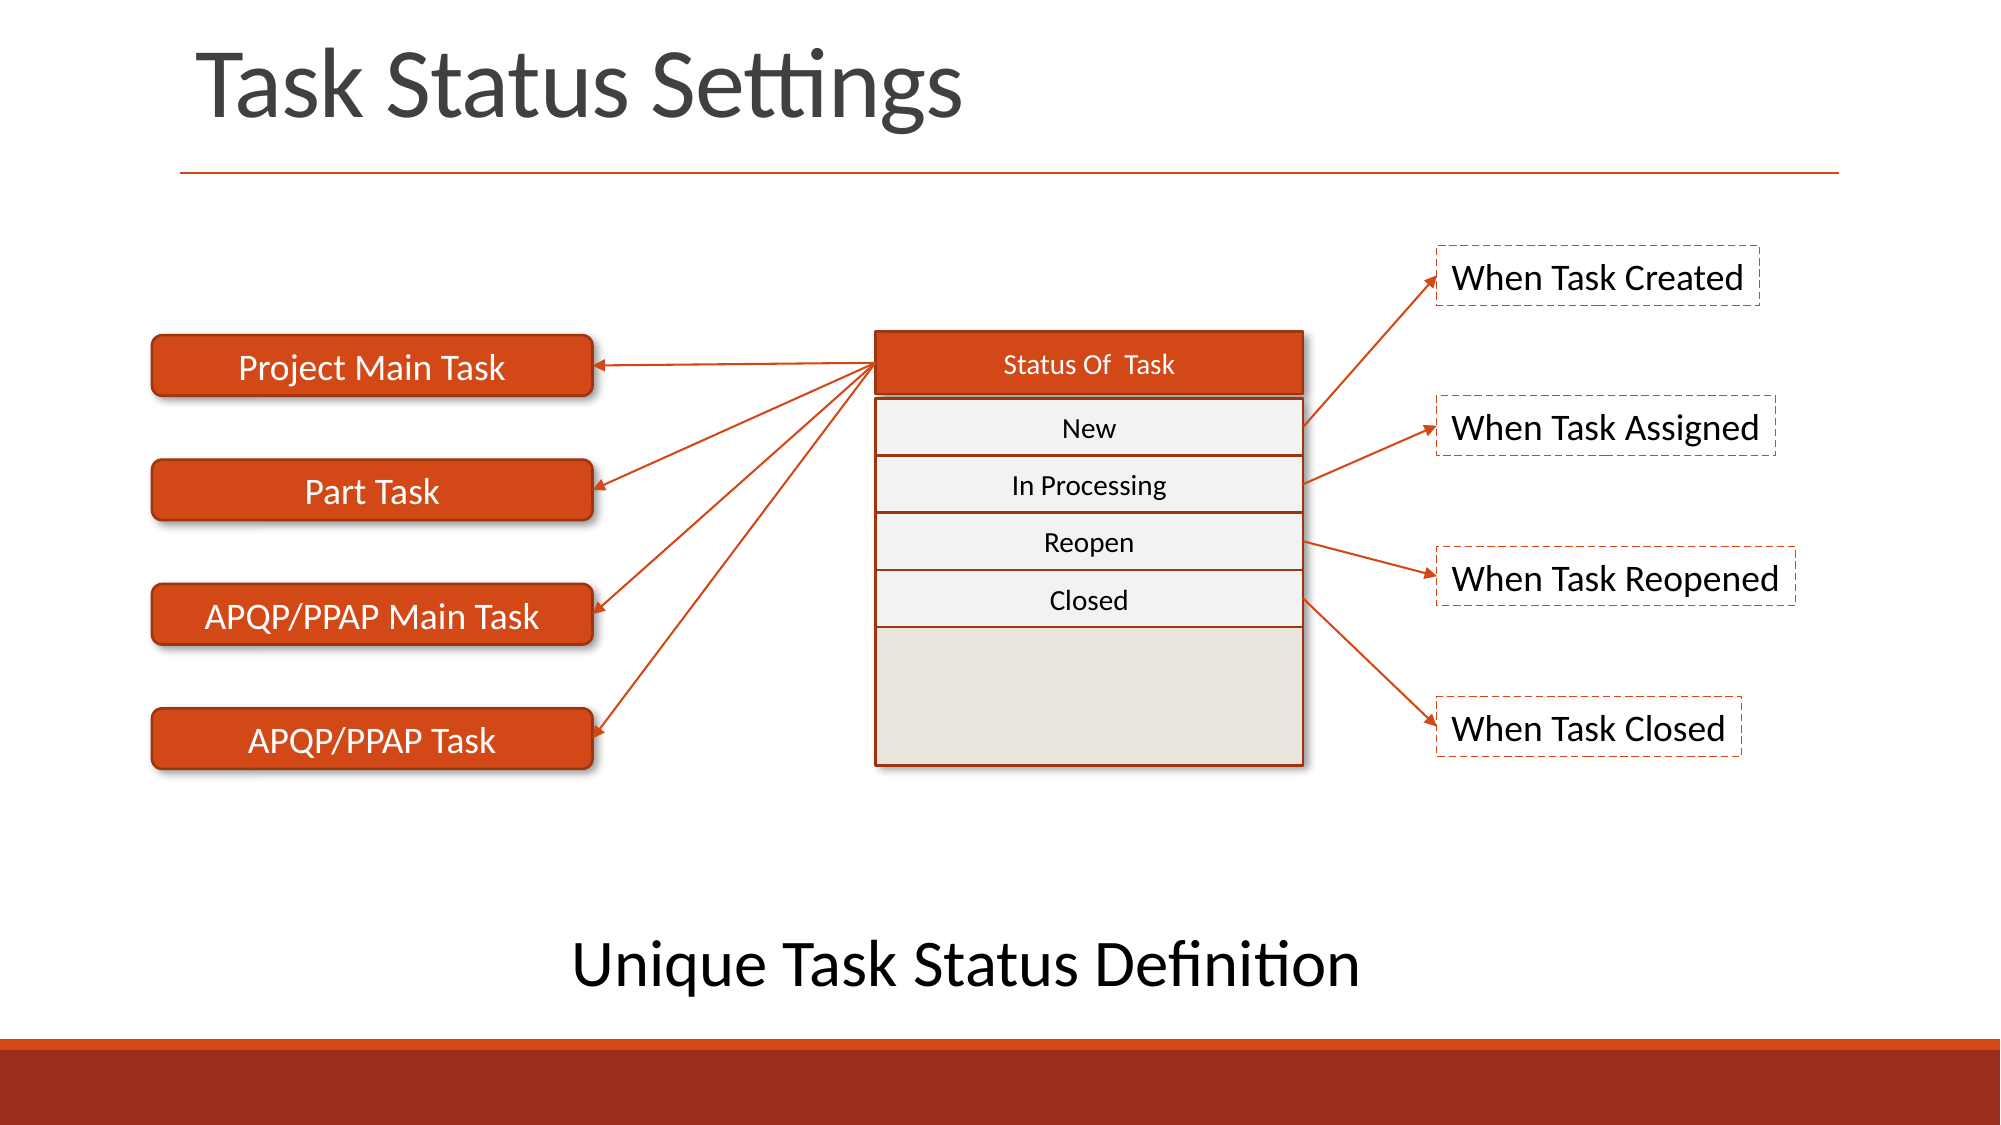

# Task Status Settings
When Task Created
Status Of  Task

New
In Processing
Reopen
Closed
Project Main Task
When Task Assigned
Part Task
When Task Reopened
APQP/PPAP Main Task
When Task Closed
APQP/PPAP Task
Unique Task Status Definition